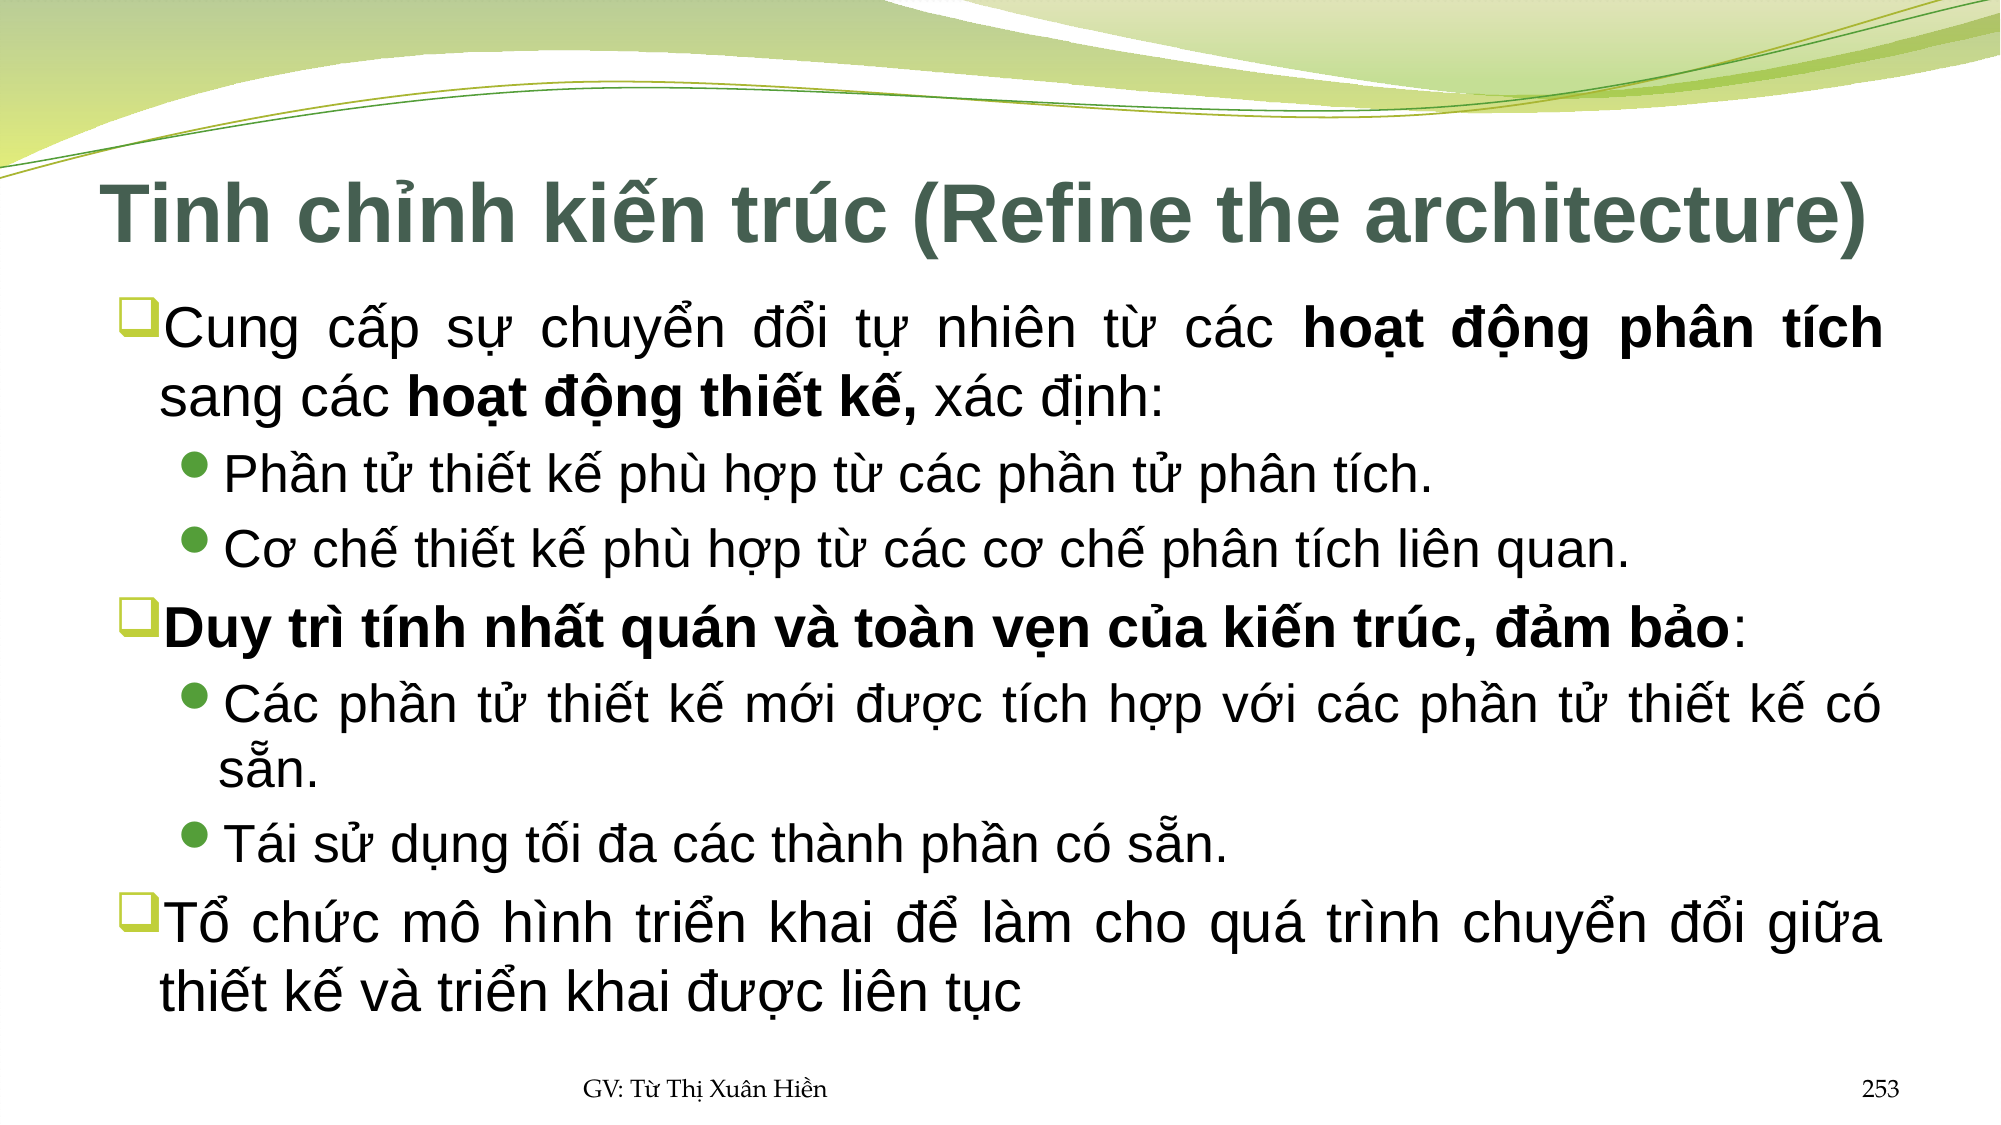

# Tinh chỉnh kiến trúc (Refine the architecture)
Cung cấp sự chuyển đổi tự nhiên từ các hoạt động phân tích sang các hoạt động thiết kế, xác định:
Phần tử thiết kế phù hợp từ các phần tử phân tích.
Cơ chế thiết kế phù hợp từ các cơ chế phân tích liên quan.
Duy trì tính nhất quán và toàn vẹn của kiến trúc, đảm bảo:
Các phần tử thiết kế mới được tích hợp với các phần tử thiết kế có sẵn.
Tái sử dụng tối đa các thành phần có sẵn.
Tổ chức mô hình triển khai để làm cho quá trình chuyển đổi giữa thiết kế và triển khai được liên tục

GV: Từ Thị Xuân Hiền
253